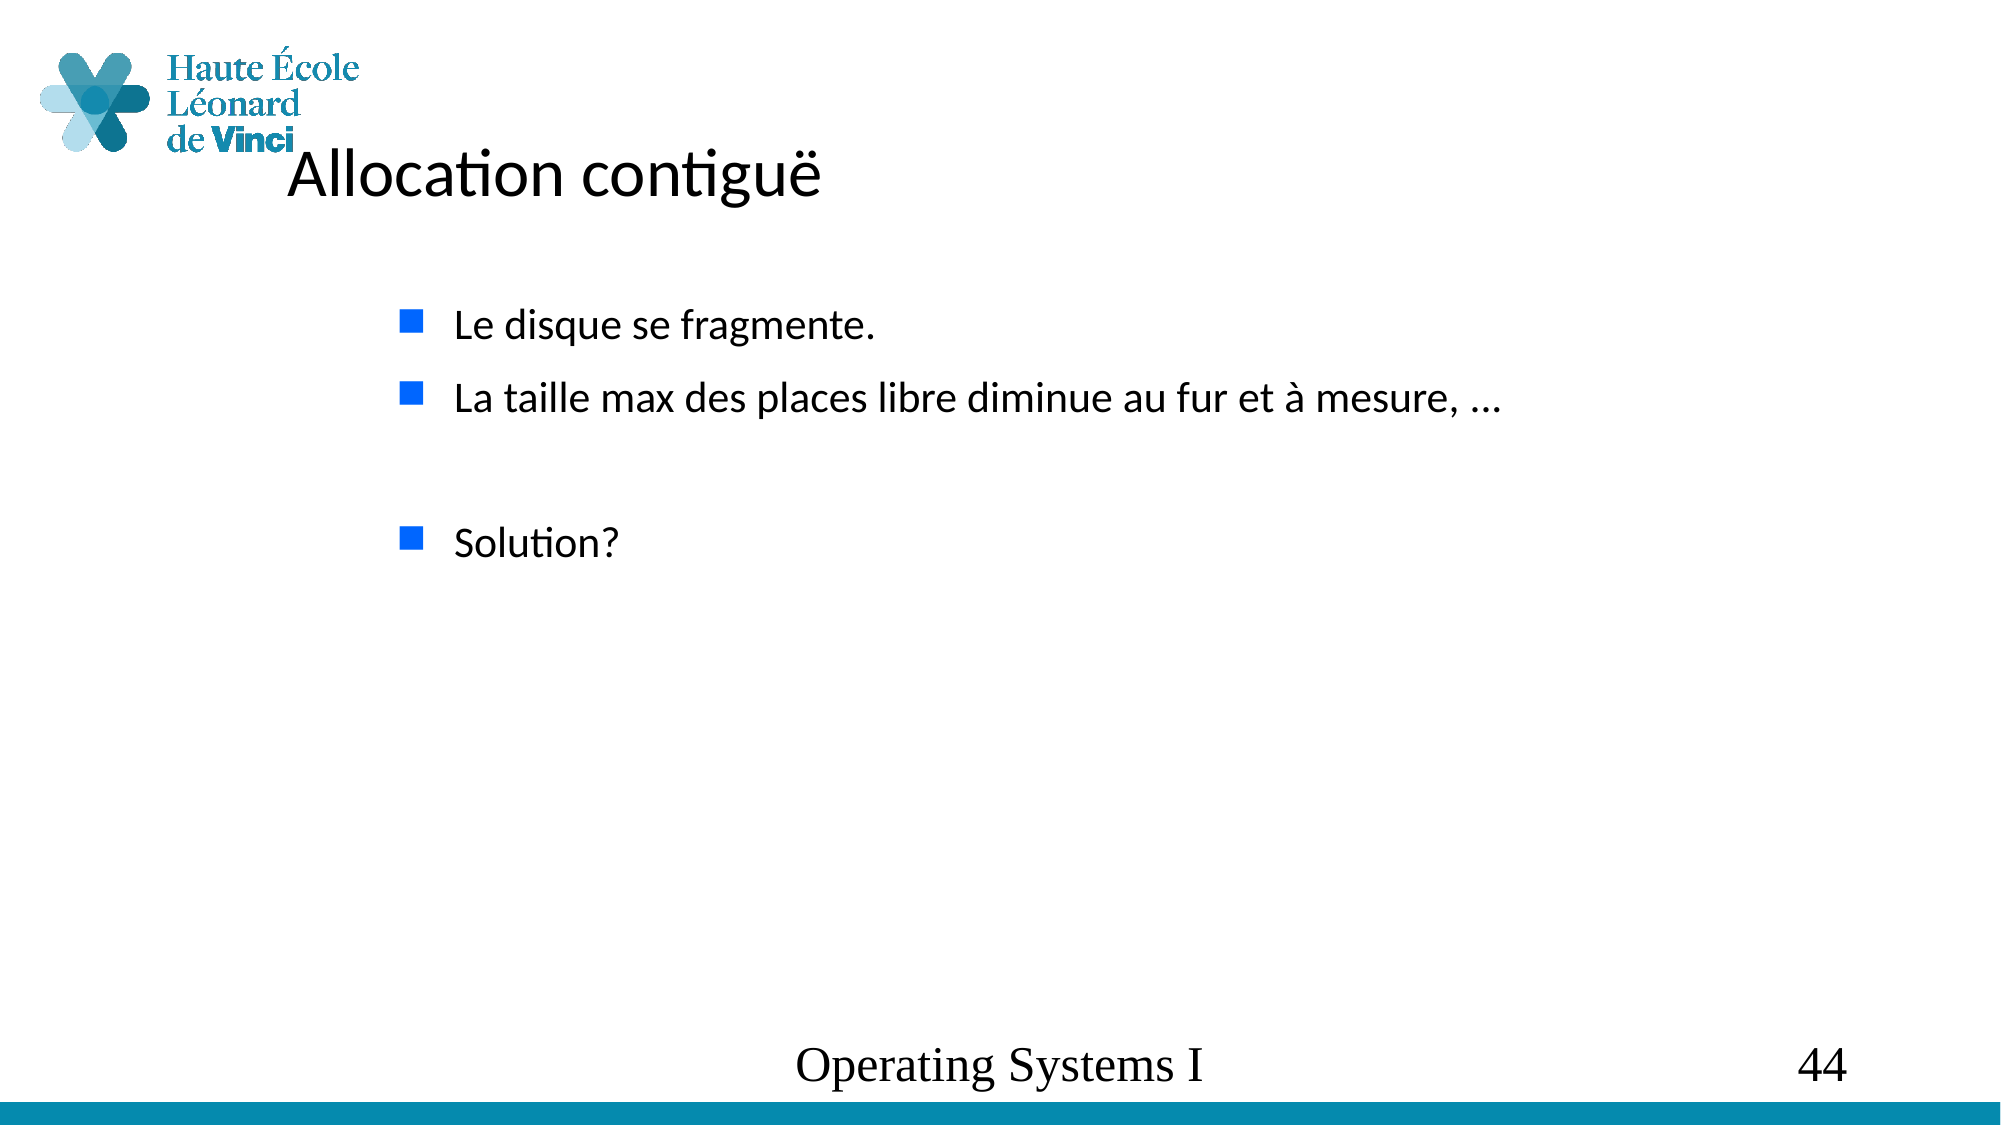

# Allocation contiguë
Le disque se fragmente.
La taille max des places libre diminue au fur et à mesure, ...

Solution?
Operating Systems I
44